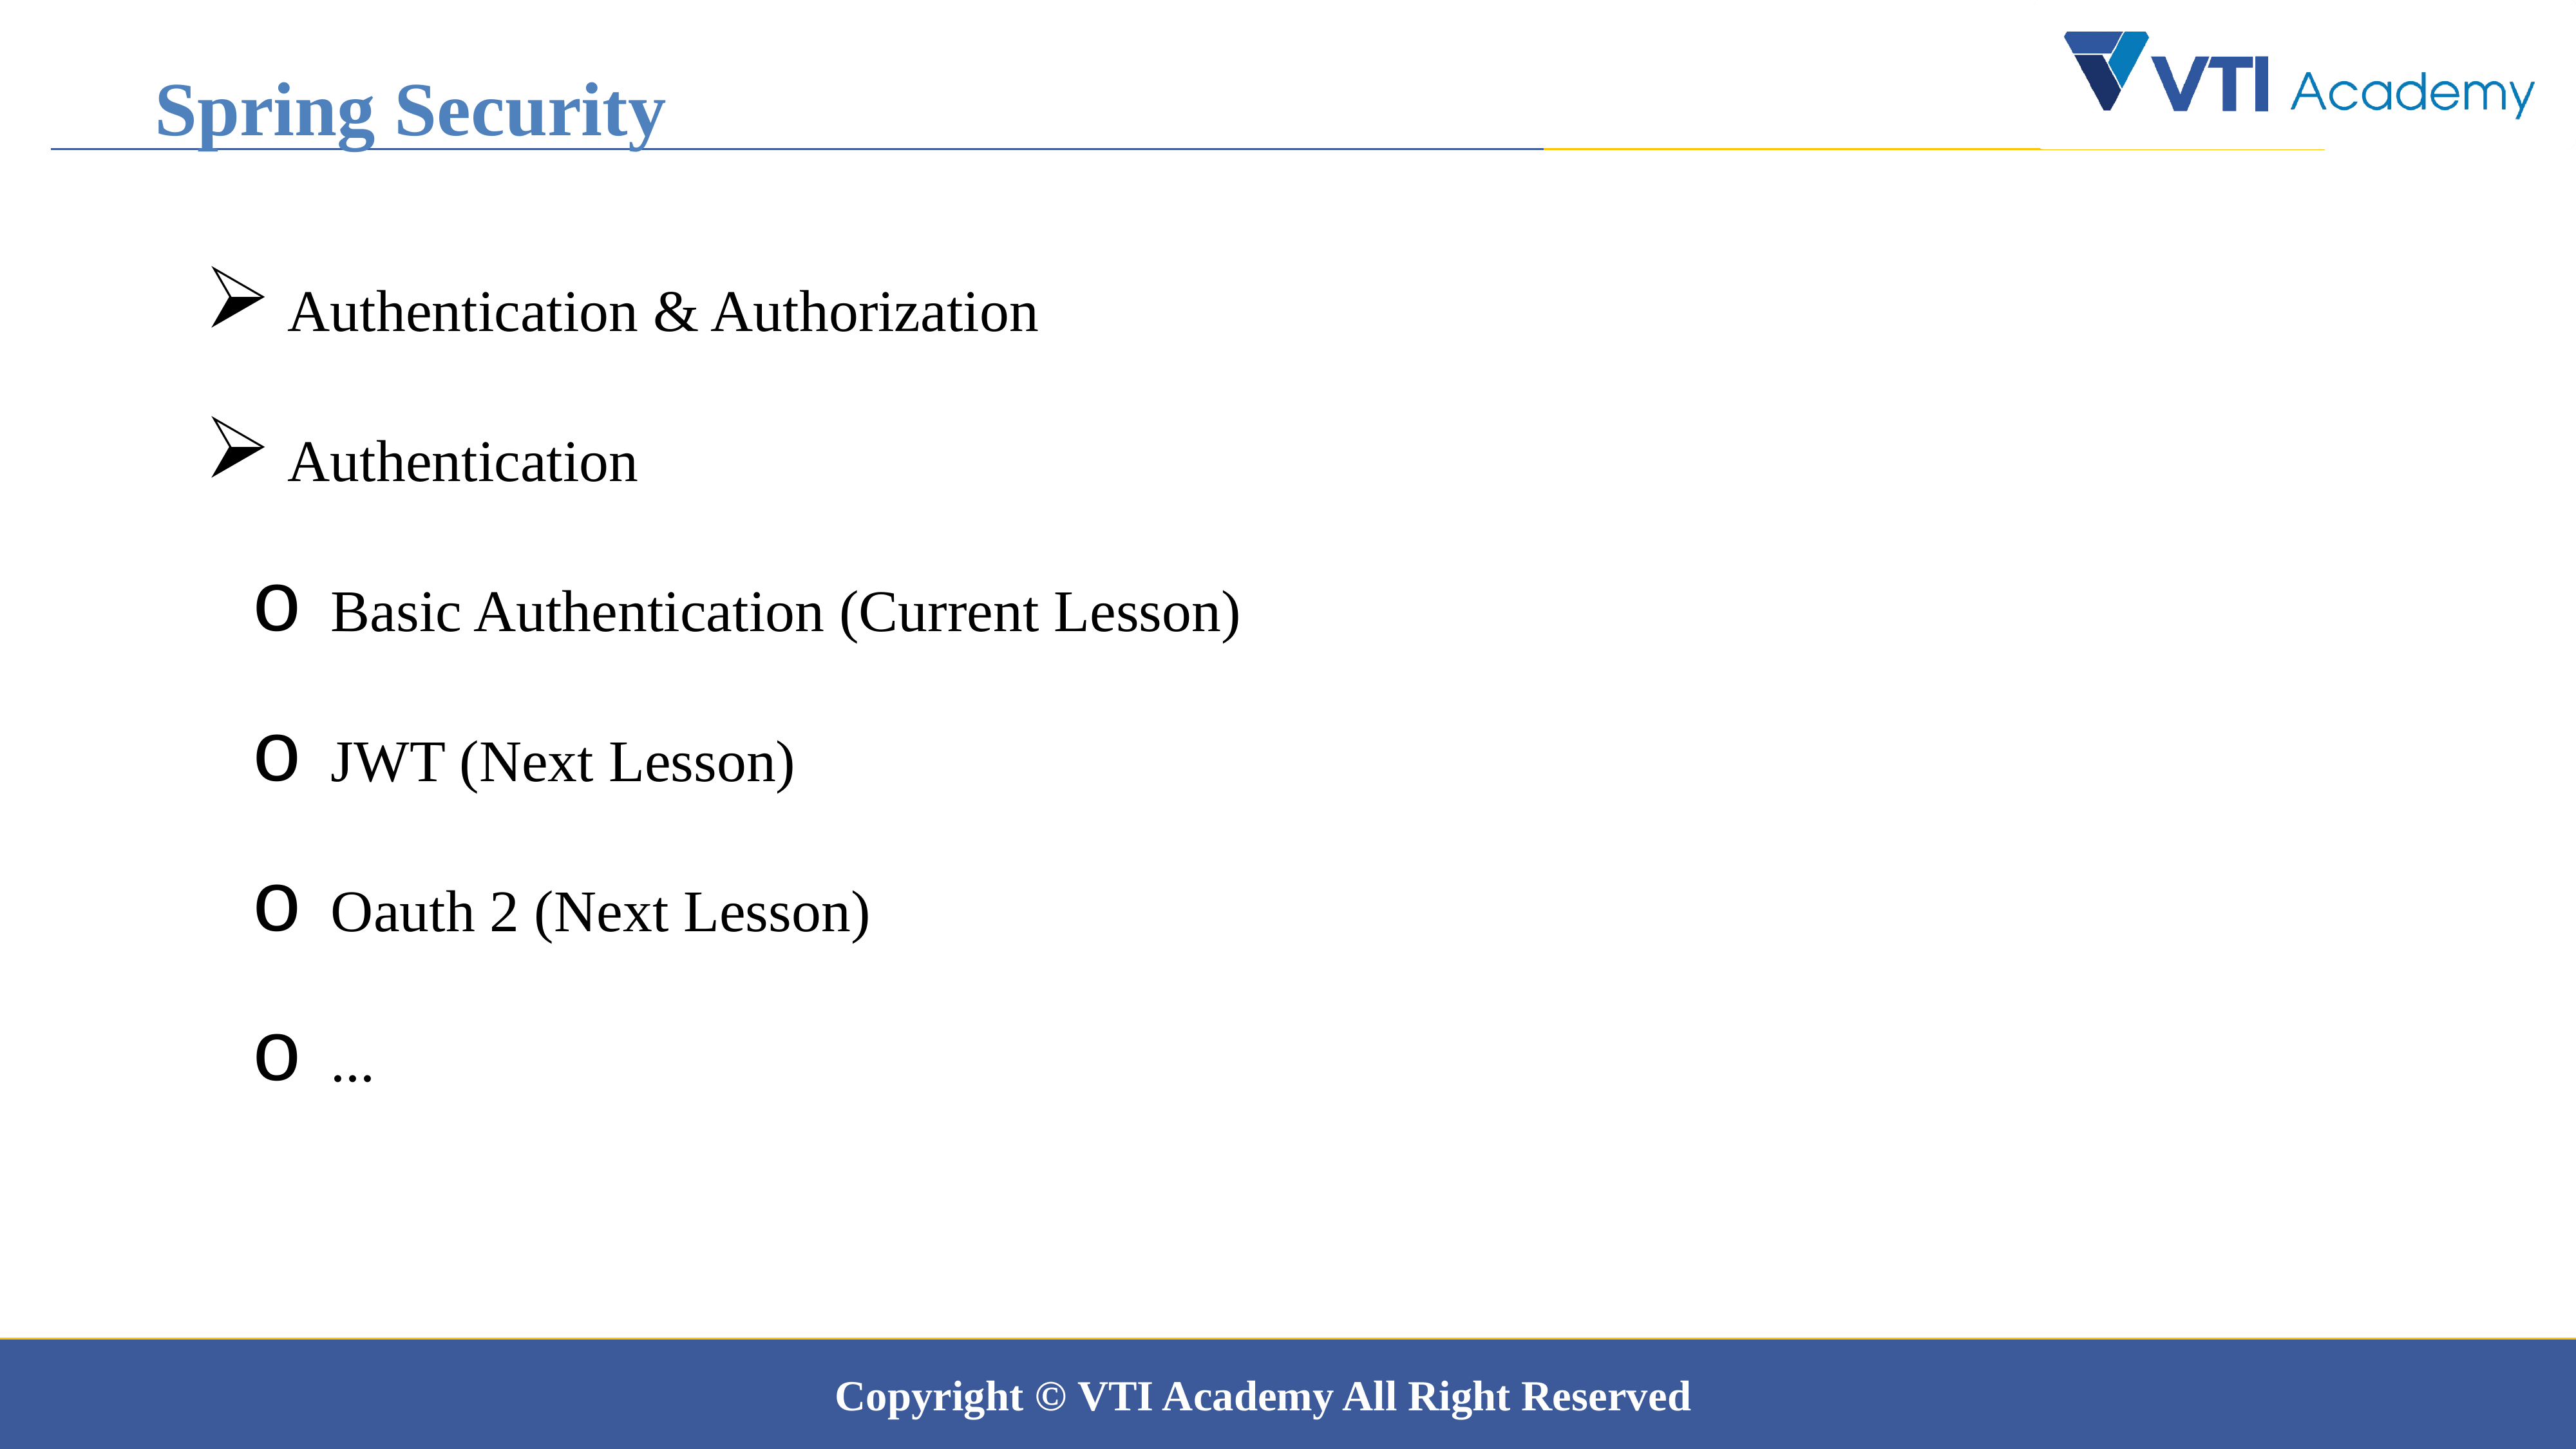

Spring Security
 Authentication & Authorization
 Authentication
 Basic Authentication (Current Lesson)
 JWT (Next Lesson)
 Oauth 2 (Next Lesson)
 ...